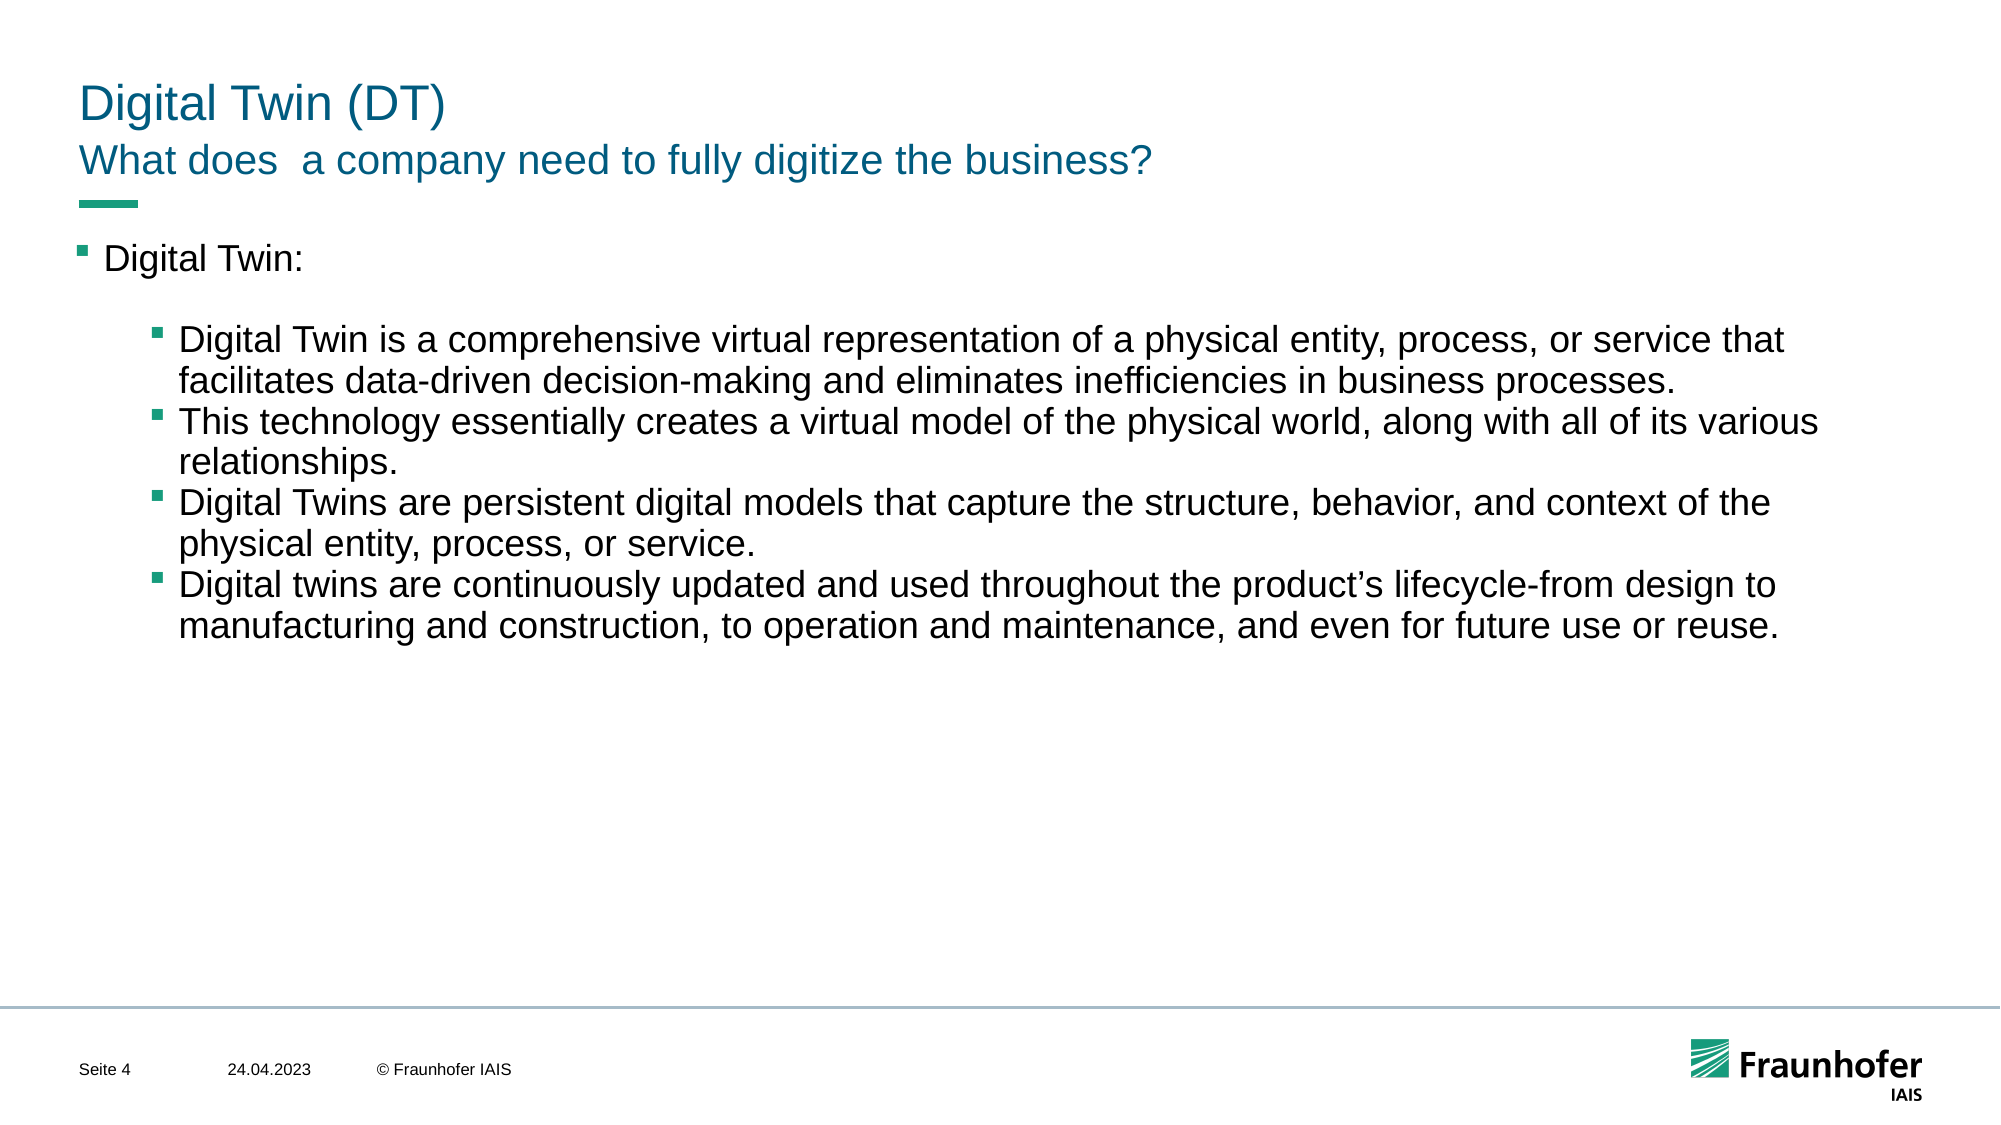

# Digital Twin (DT)
What does  a company need to fully digitize the business?
Digital Twin:

Digital Twin is a comprehensive virtual representation of a physical entity, process, or service that facilitates data-driven decision-making and eliminates inefficiencies in business processes.
This technology essentially creates a virtual model of the physical world, along with all of its various relationships.
Digital Twins are persistent digital models that capture the structure, behavior, and context of the physical entity, process, or service.
Digital twins are continuously updated and used throughout the product’s lifecycle-from design to manufacturing and construction, to operation and maintenance, and even for future use or reuse.

Seite 4
24.04.2023
© Fraunhofer IAIS